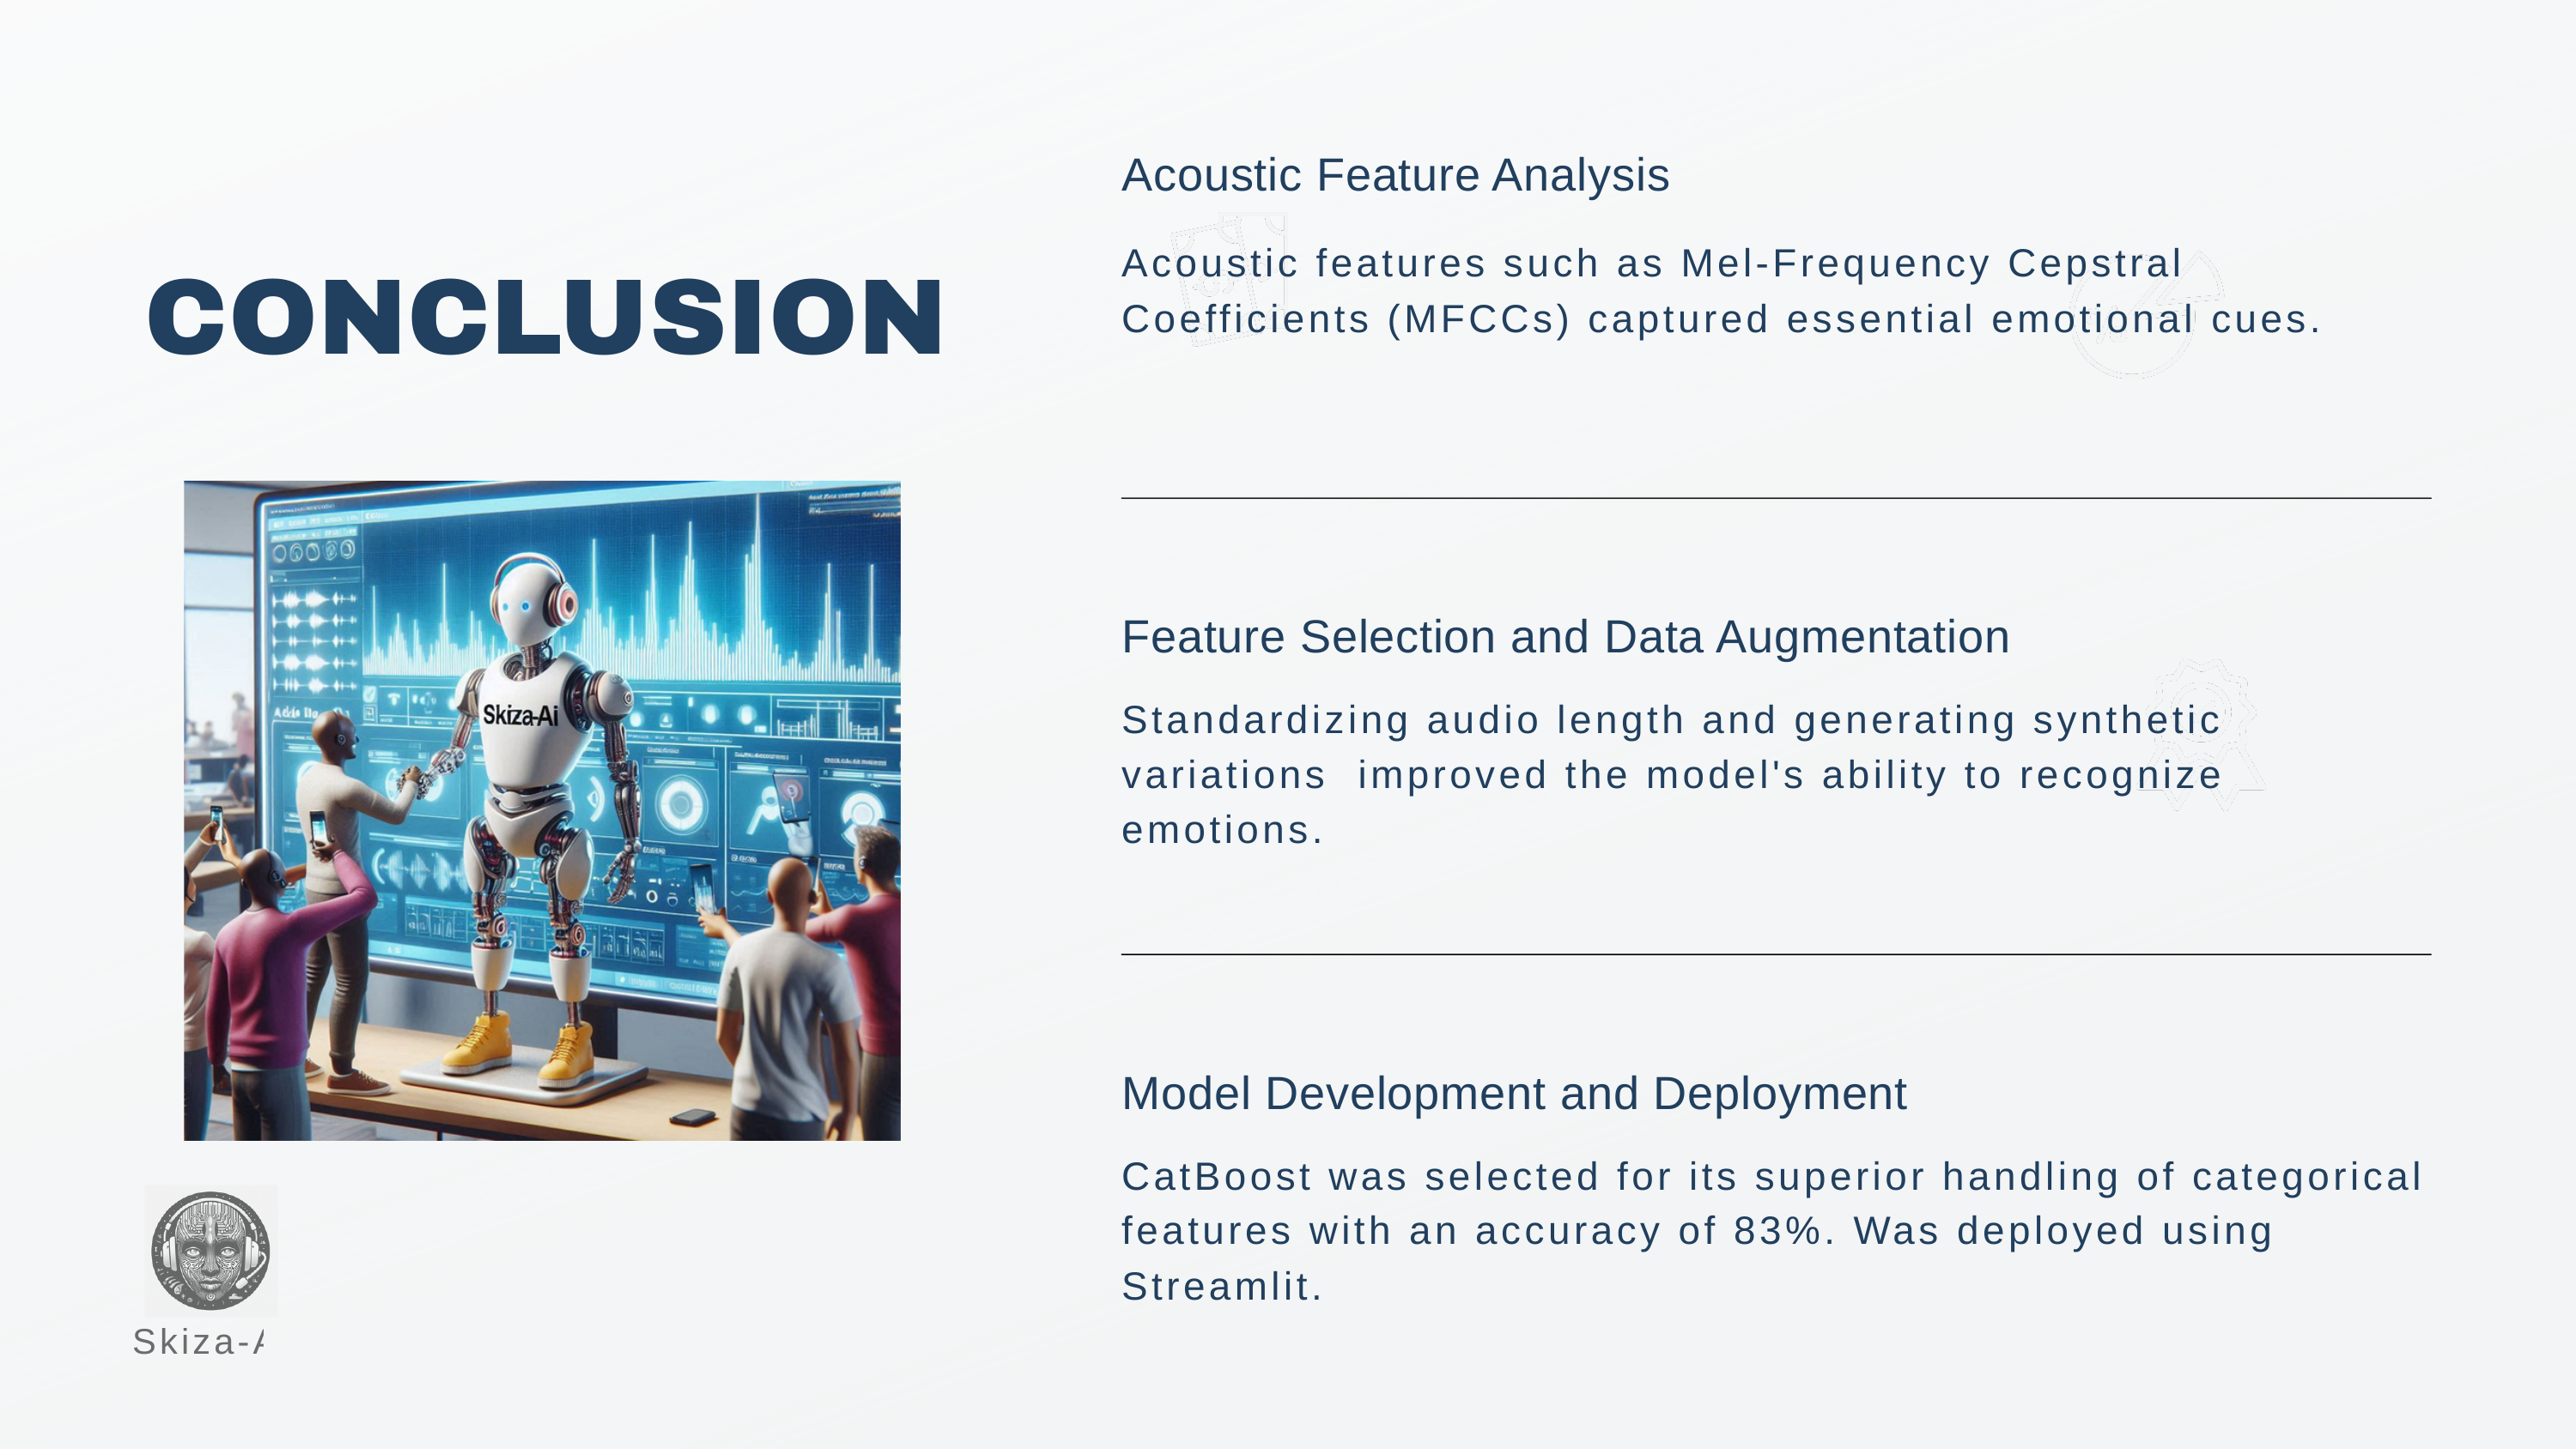

Acoustic Feature Analysis
Acoustic features such as Mel-Frequency Cepstral Coefficients (MFCCs) captured essential emotional cues.

CONCLUSION

Feature Selection and Data Augmentation
Standardizing audio length and generating synthetic variations  improved the model's ability to recognize emotions.

Model Development and Deployment
CatBoost was selected for its superior handling of categorical features with an accuracy of 83%. Was deployed using Streamlit.

Skiza-AI